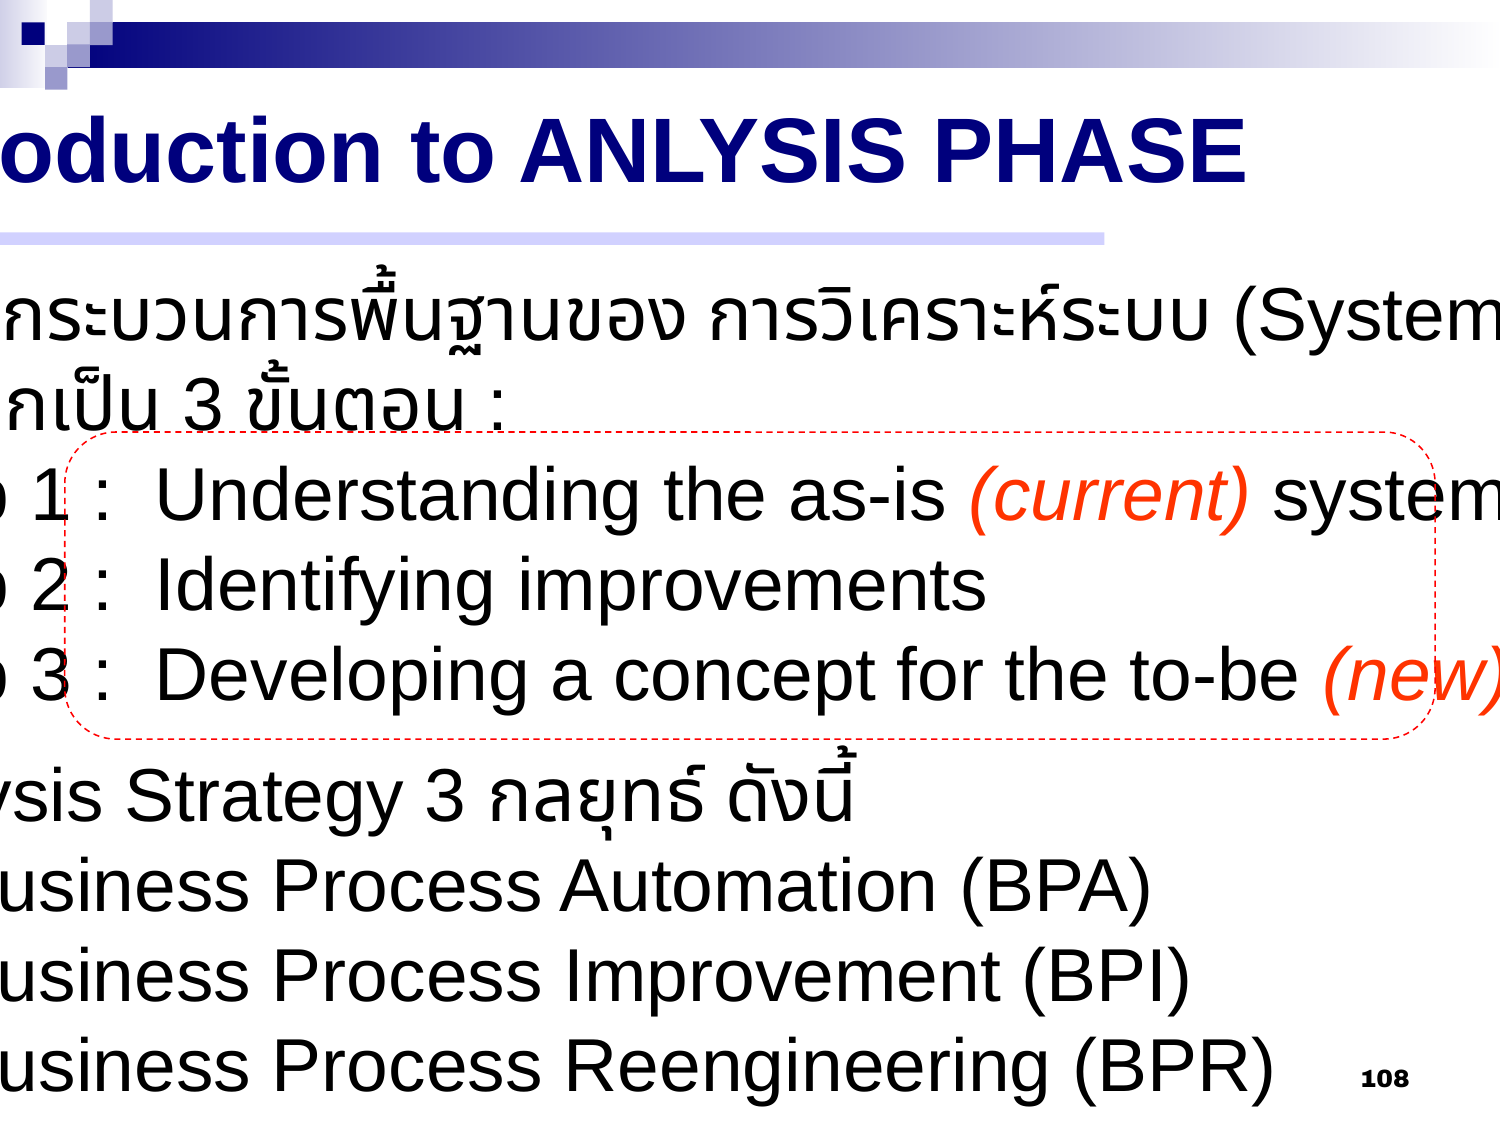

Introduction to ANLYSIS PHASE

      เป็นกระบวนการพื้นฐานของ การวิเคราะห์ระบบ (System Analysis)
 แบ่งออกเป็น 3 ขั้นตอน :
    Step 1 :  Understanding the as-is (current) system
    Step 2 :  Identifying improvements
    Step 3 :  Developing a concept for the to-be (new) system

Analysis Strategy 3 กลยุทธ์ ดังนี้
  Business Process Automation (BPA)
  Business Process Improvement (BPI)
  Business Process Reengineering (BPR)

108